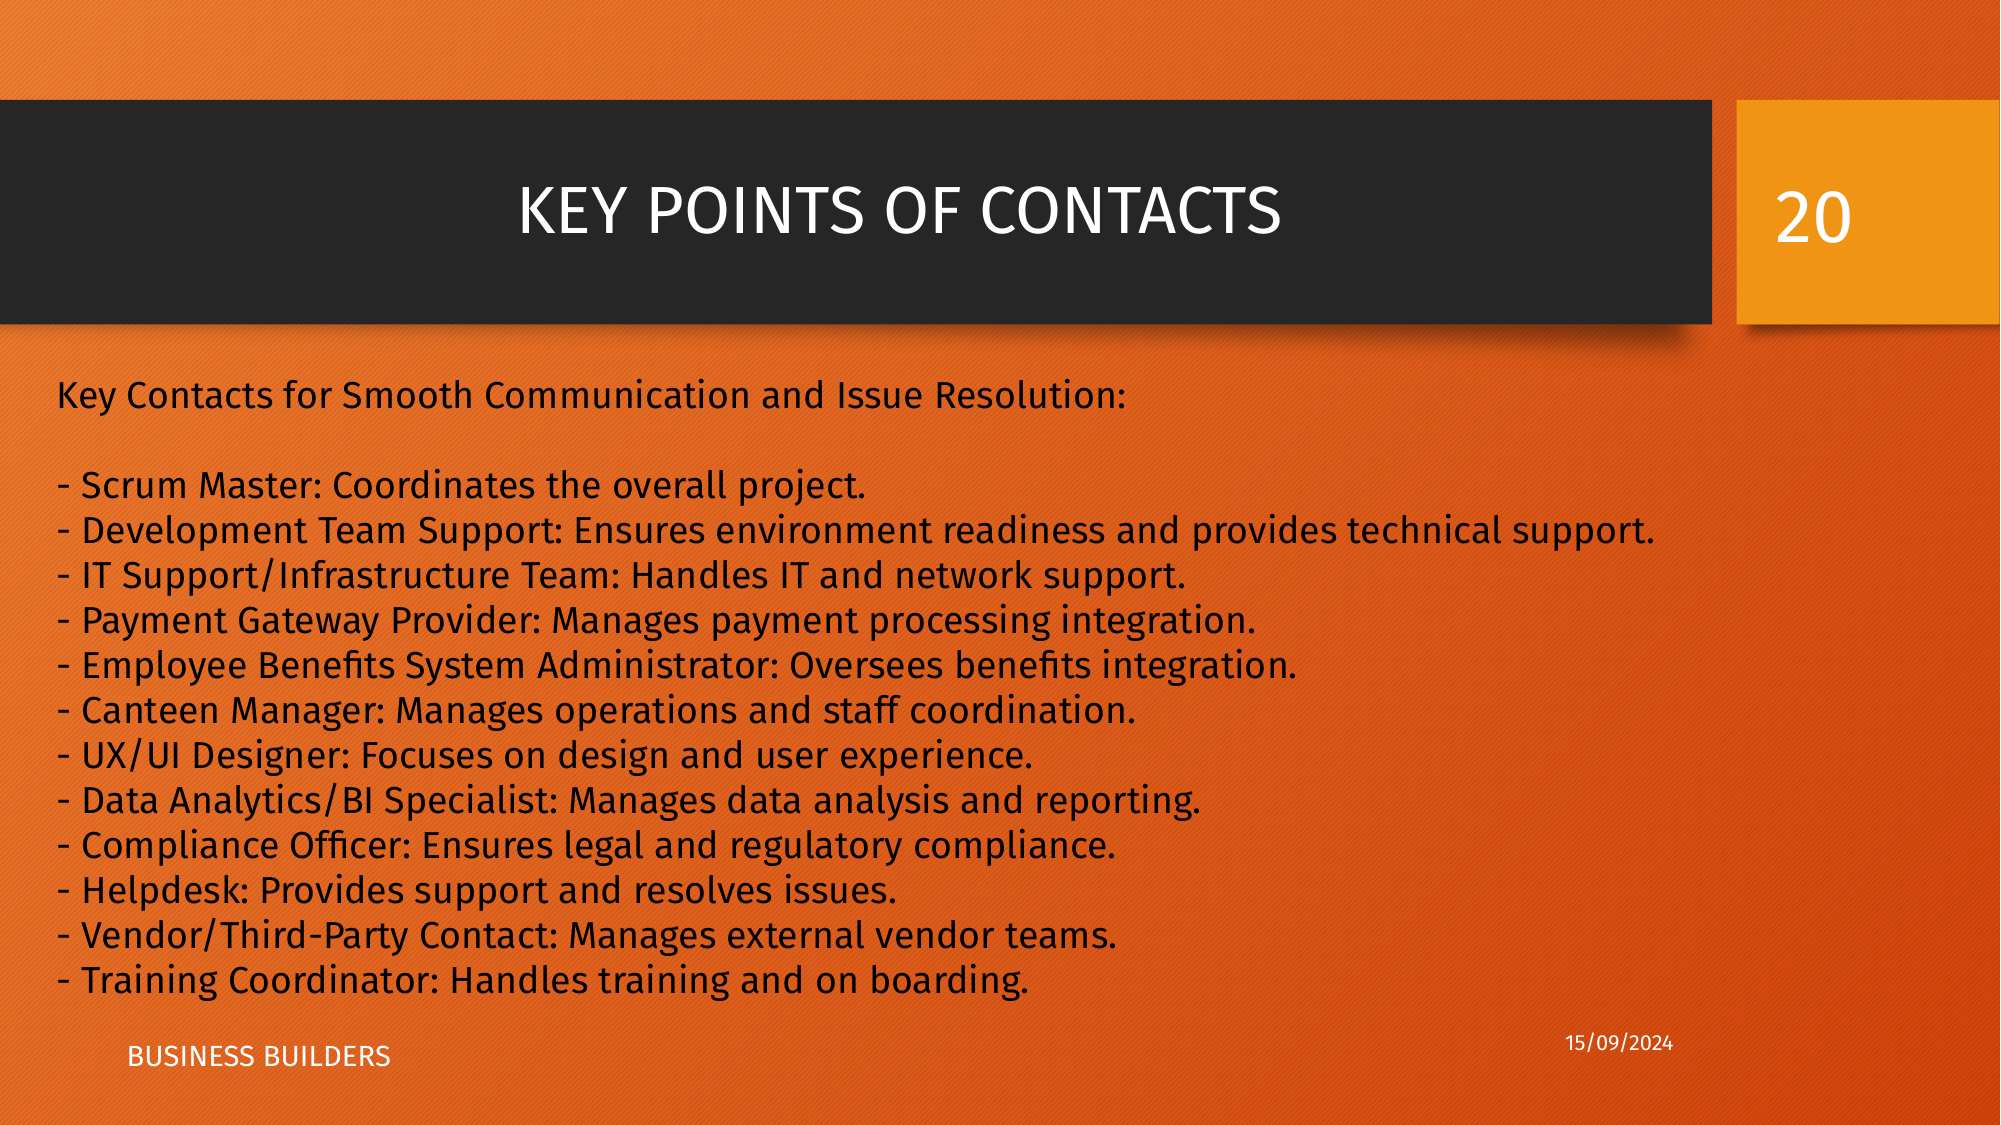

20
# KEY POINTS OF CONTACTS
Key Contacts for Smooth Communication and Issue Resolution:

- Scrum Master: Coordinates the overall project.
- Development Team Support: Ensures environment readiness and provides technical support.
- IT Support/Infrastructure Team: Handles IT and network support.
- Payment Gateway Provider: Manages payment processing integration.
- Employee Benefits System Administrator: Oversees benefits integration.
- Canteen Manager: Manages operations and staff coordination.
- UX/UI Designer: Focuses on design and user experience.
- Data Analytics/BI Specialist: Manages data analysis and reporting.
- Compliance Officer: Ensures legal and regulatory compliance.
- Helpdesk: Provides support and resolves issues.
- Vendor/Third-Party Contact: Manages external vendor teams.
- Training Coordinator: Handles training and on boarding.
15/09/2024
BUSINESS BUILDERS